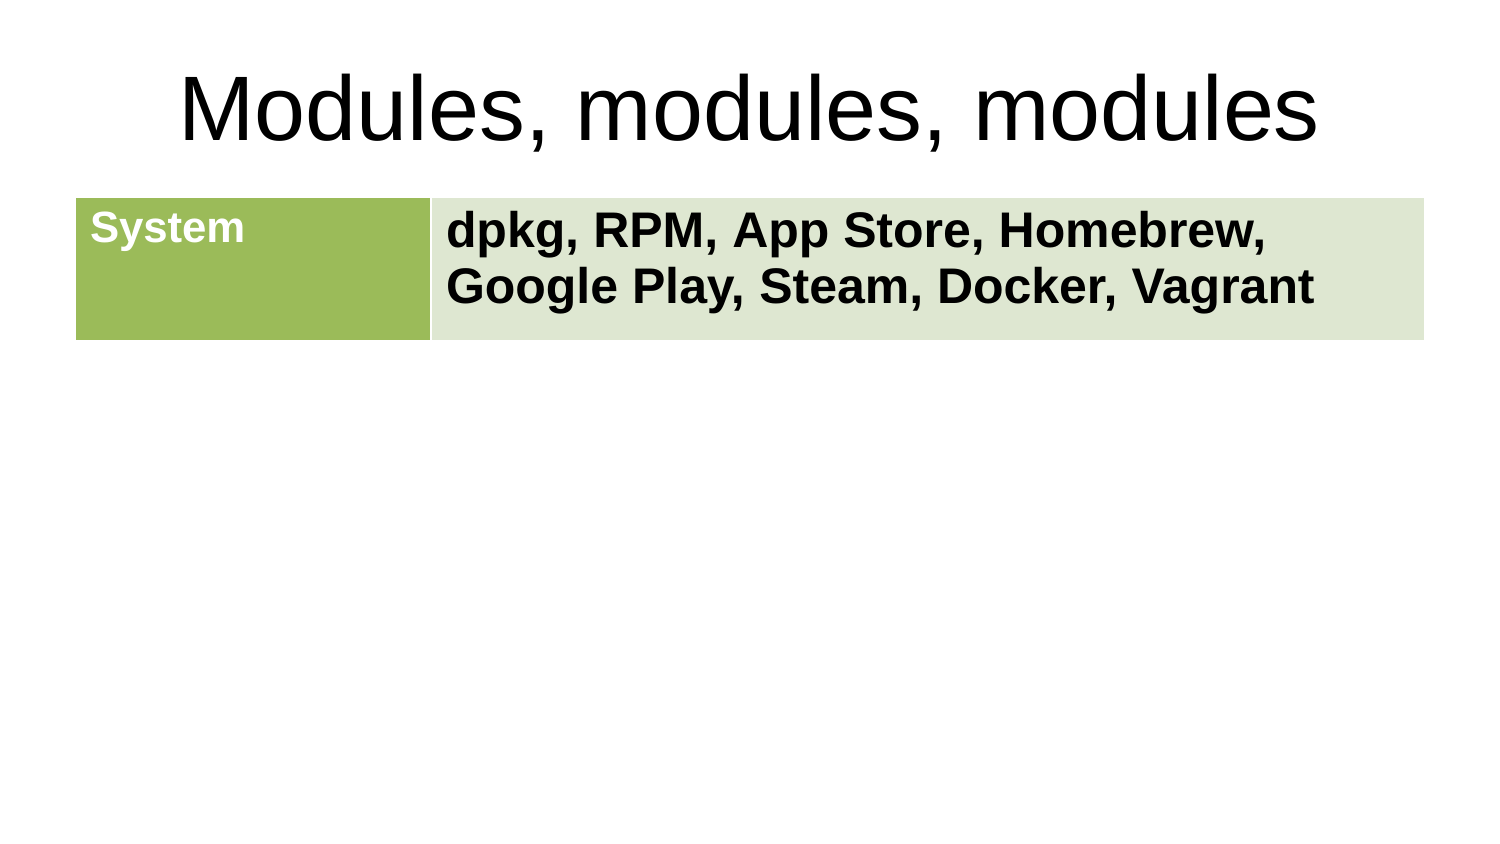

# Modules, modules, modules
| System | dpkg, RPM, App Store, Homebrew, Google Play, Steam, Docker, Vagrant |
| --- | --- |